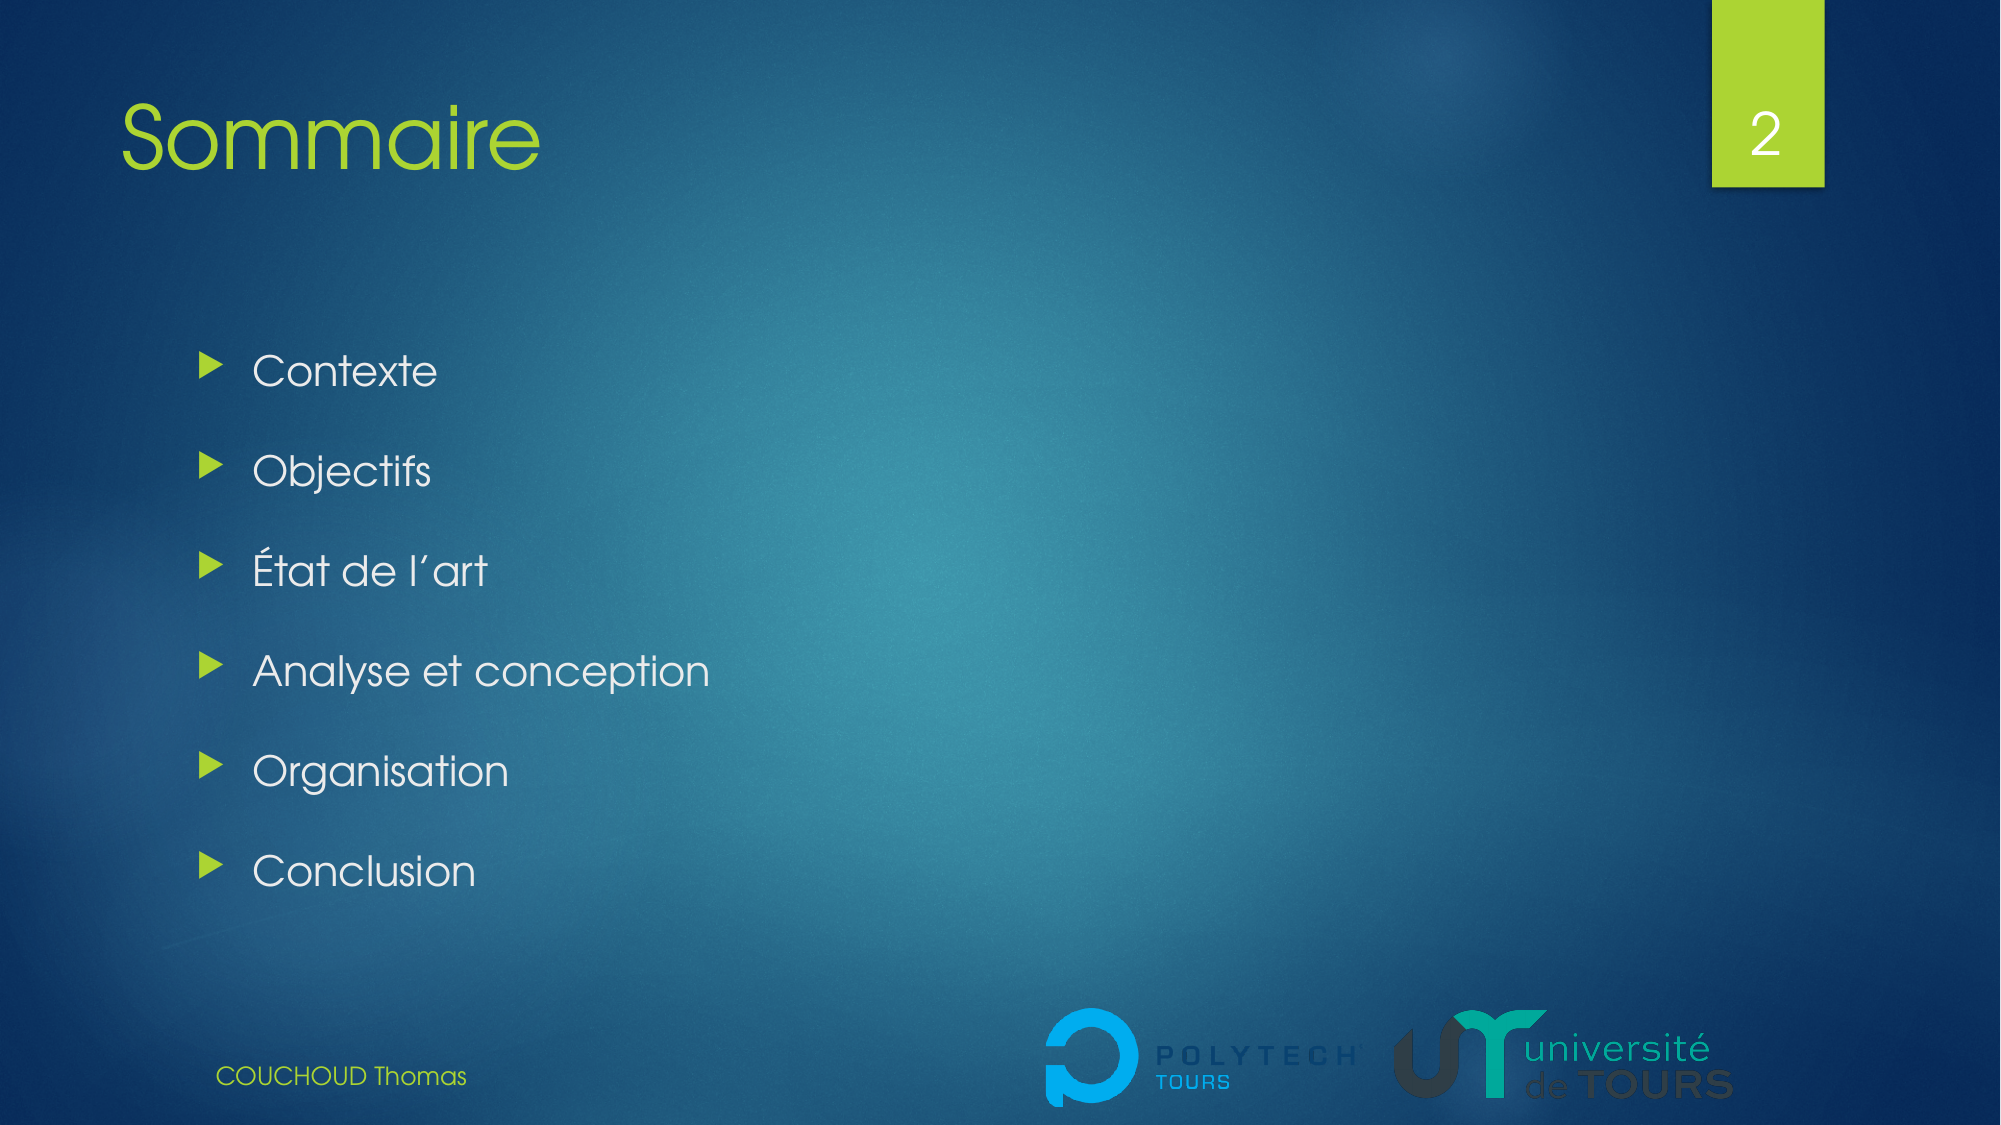

2
# Sommaire
Contexte

Objectifs

État de l’art

Analyse et conception

Organisation

Conclusion
COUCHOUD Thomas